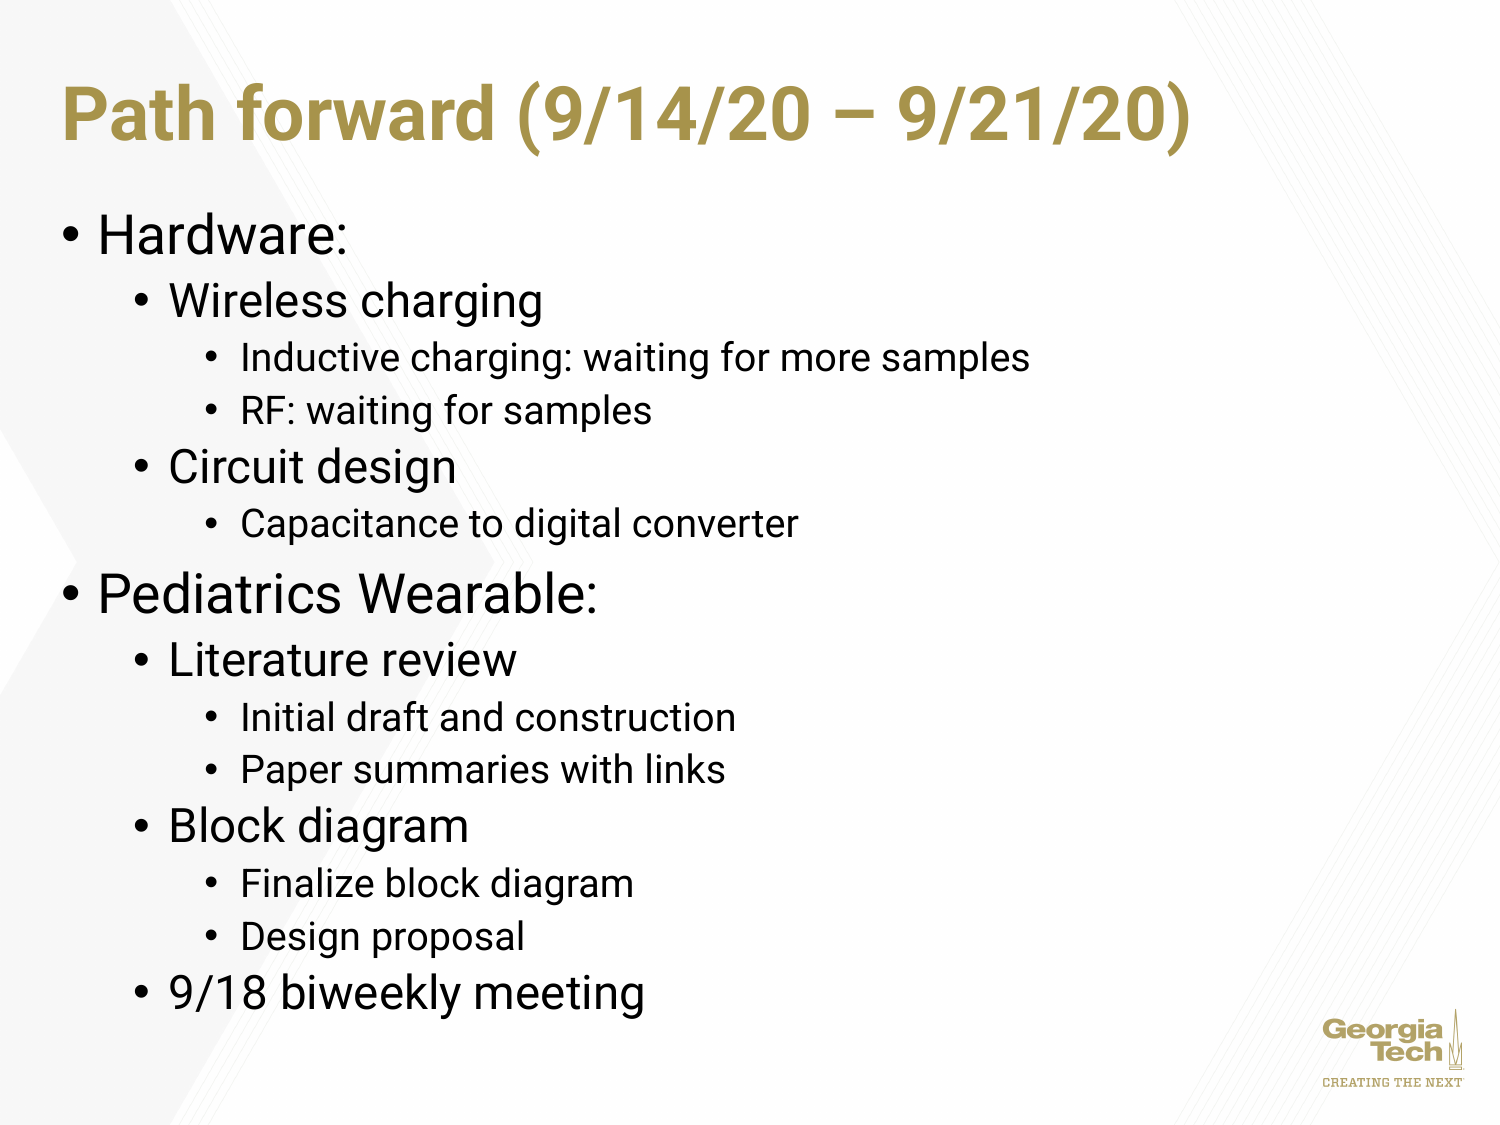

# Path forward (9/14/20 – 9/21/20)
Hardware:
Wireless charging
Inductive charging: waiting for more samples
RF: waiting for samples
Circuit design
Capacitance to digital converter
Pediatrics Wearable:
Literature review
Initial draft and construction
Paper summaries with links
Block diagram
Finalize block diagram
Design proposal
9/18 biweekly meeting